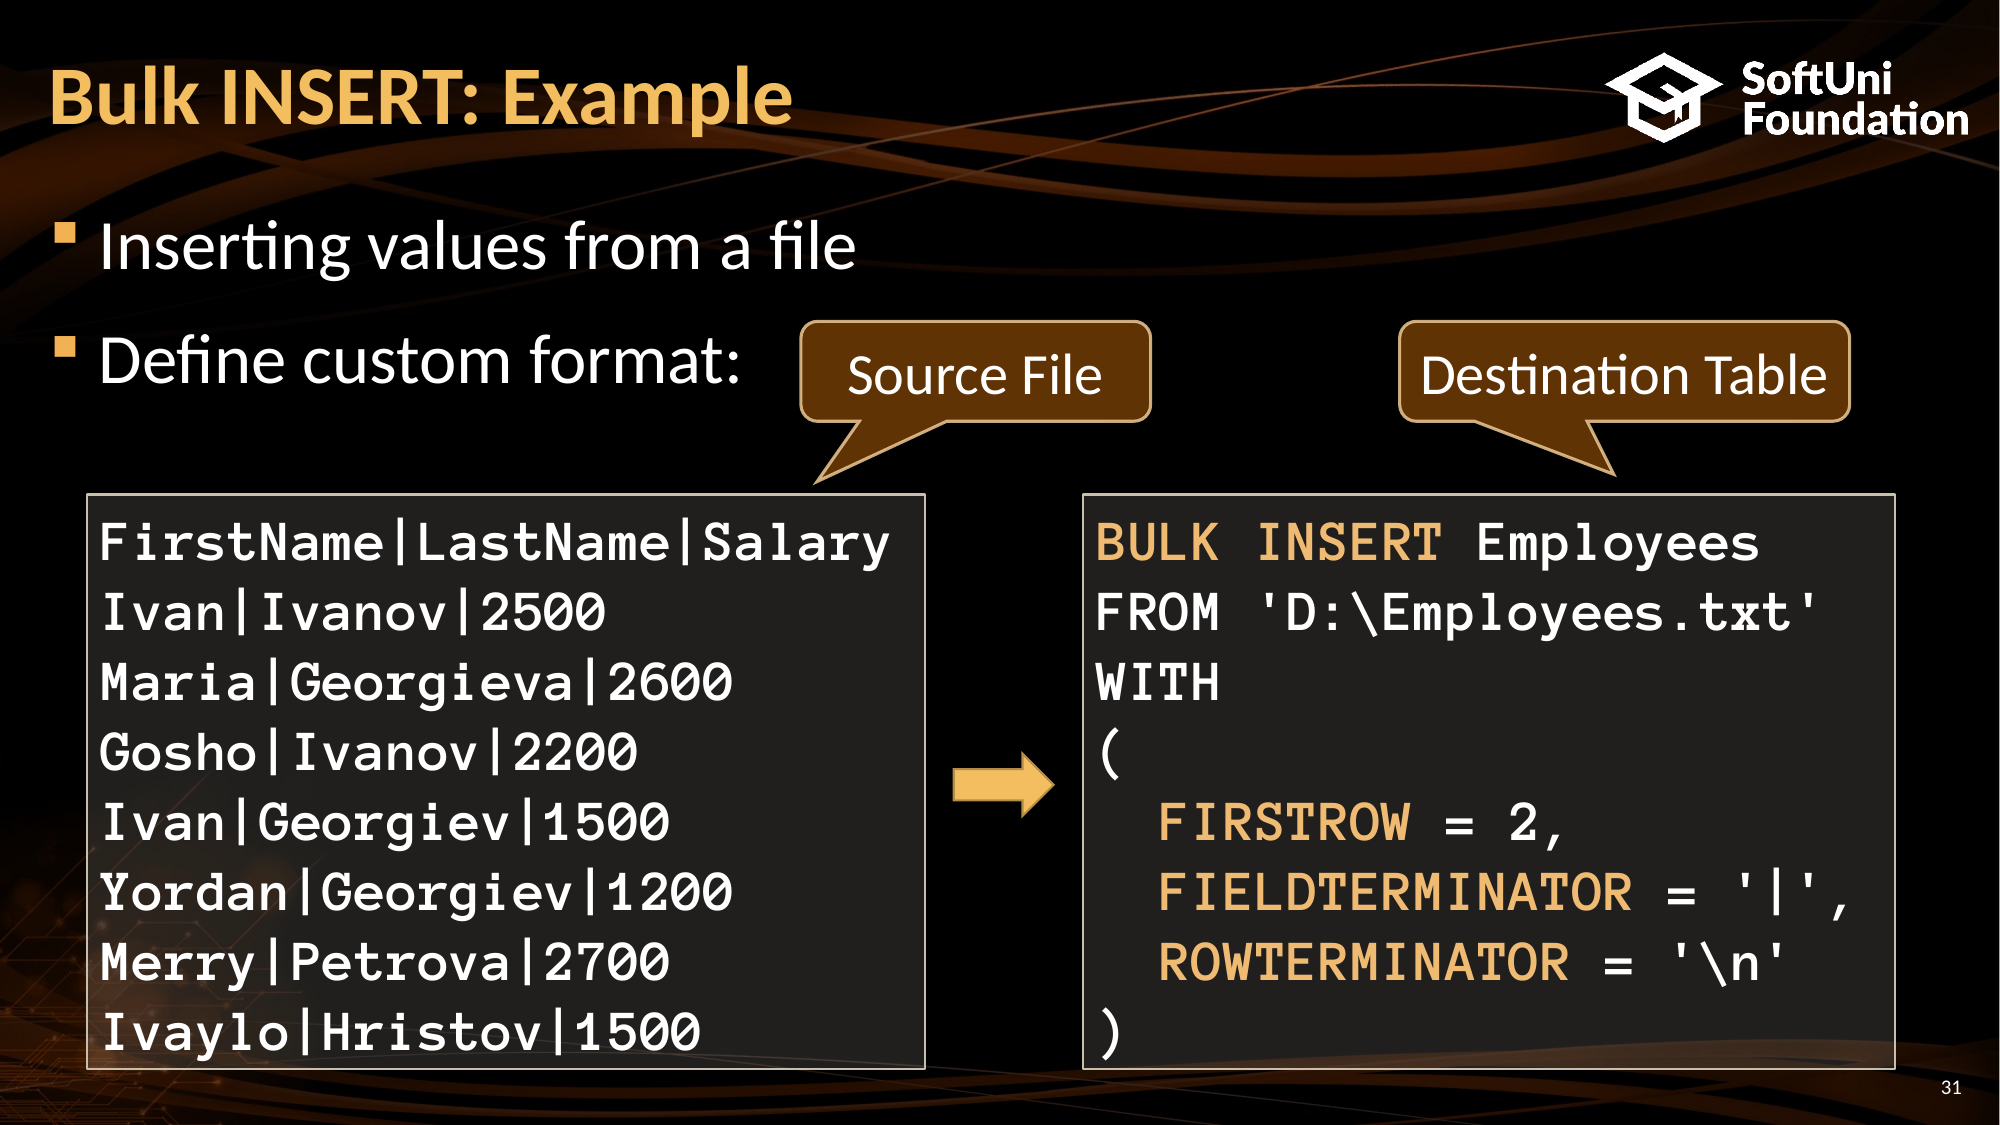

# Bulk INSERT: Example
Inserting values from a file
Define custom format:
Source File
Destination Table
FirstName|LastName|Salary
Ivan|Ivanov|2500
Maria|Georgieva|2600
Gosho|Ivanov|2200
Ivan|Georgiev|1500
Yordan|Georgiev|1200
Merry|Petrova|2700
Ivaylo|Hristov|1500
BULK INSERT Employees
FROM 'D:\Employees.txt'
WITH
(
  FIRSTROW = 2,
  FIELDTERMINATOR = '|',
  ROWTERMINATOR = '\n'
)

31